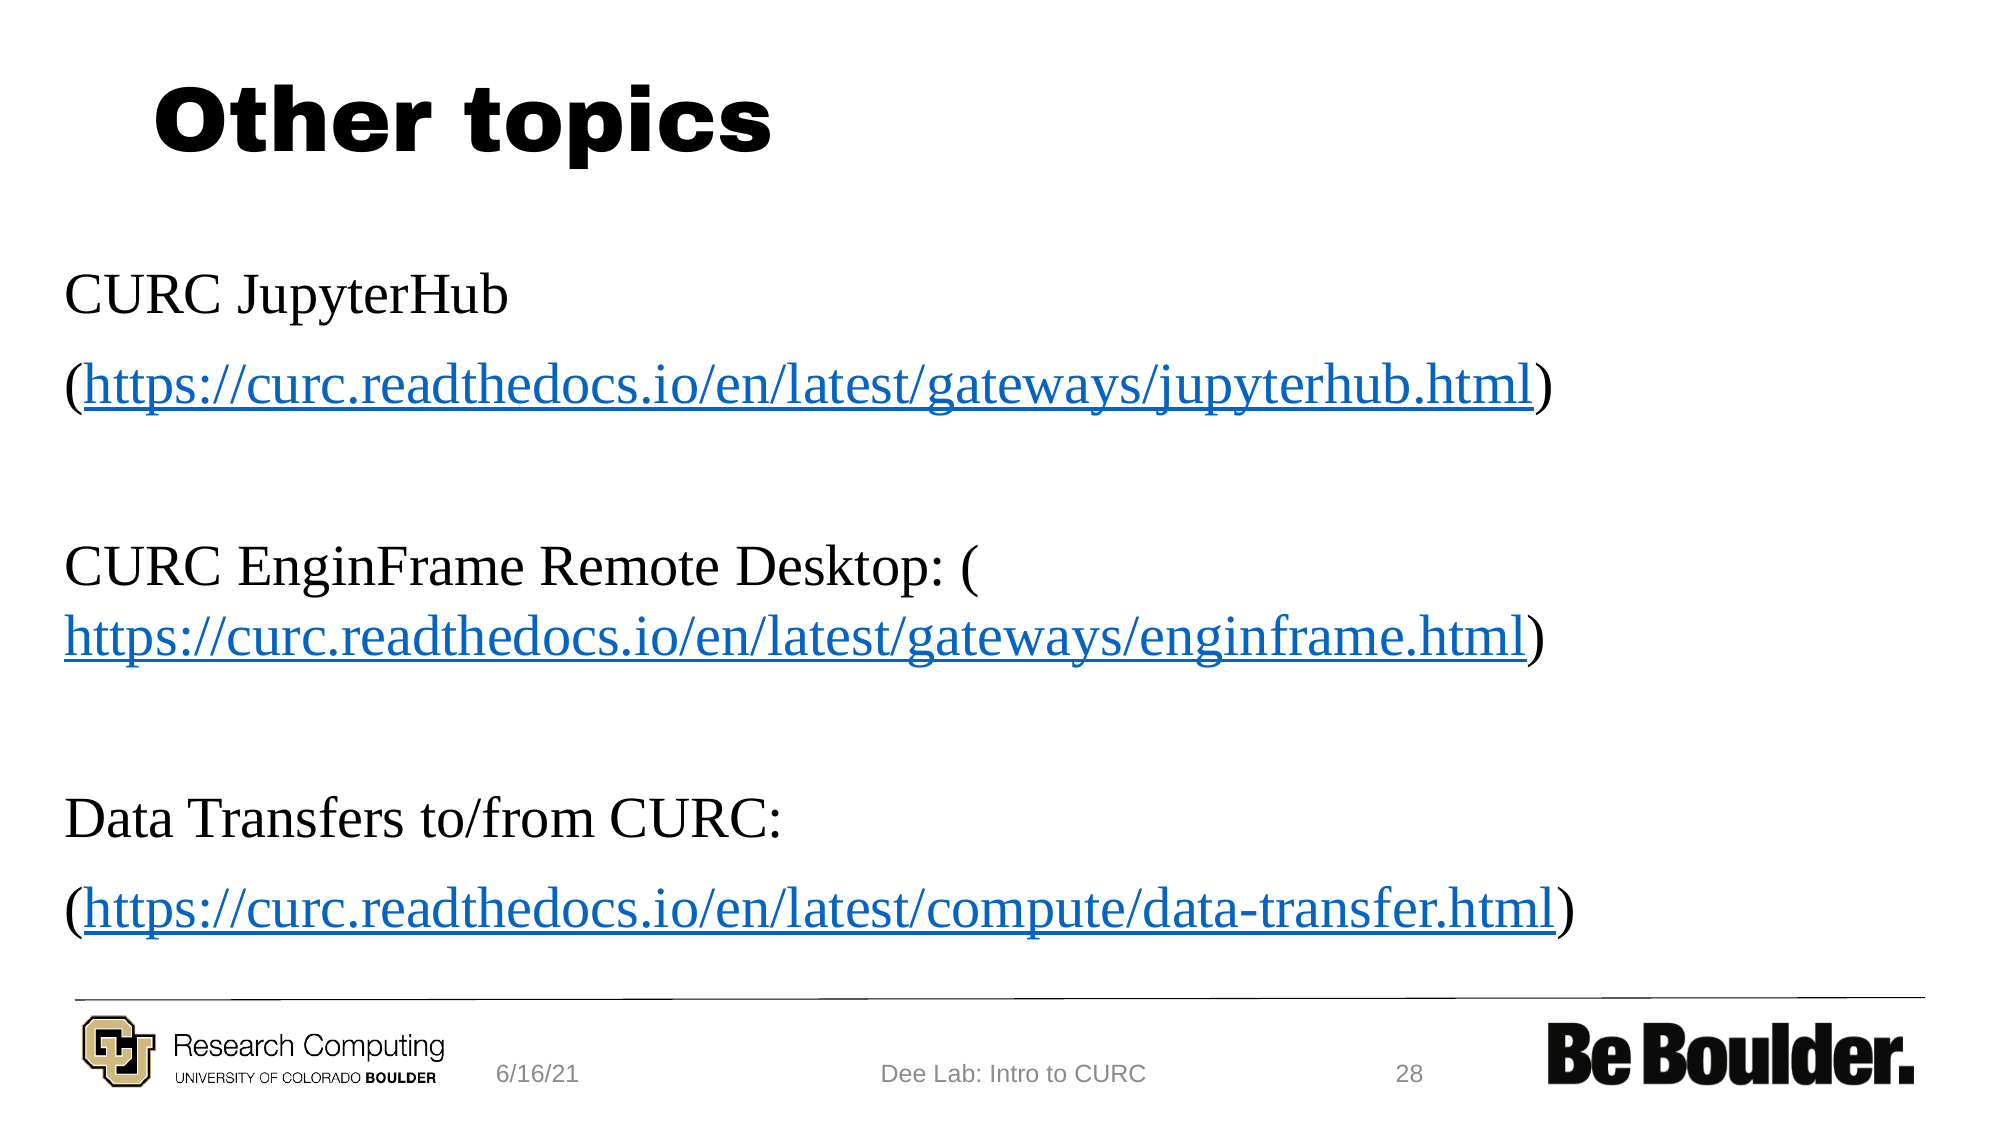

# Other topics
CURC JupyterHub
(https://curc.readthedocs.io/en/latest/gateways/jupyterhub.html)

CURC EnginFrame Remote Desktop: (https://curc.readthedocs.io/en/latest/gateways/enginframe.html)

Data Transfers to/from CURC:
(https://curc.readthedocs.io/en/latest/compute/data-transfer.html)

6/16/21
Dee Lab: Intro to CURC
28